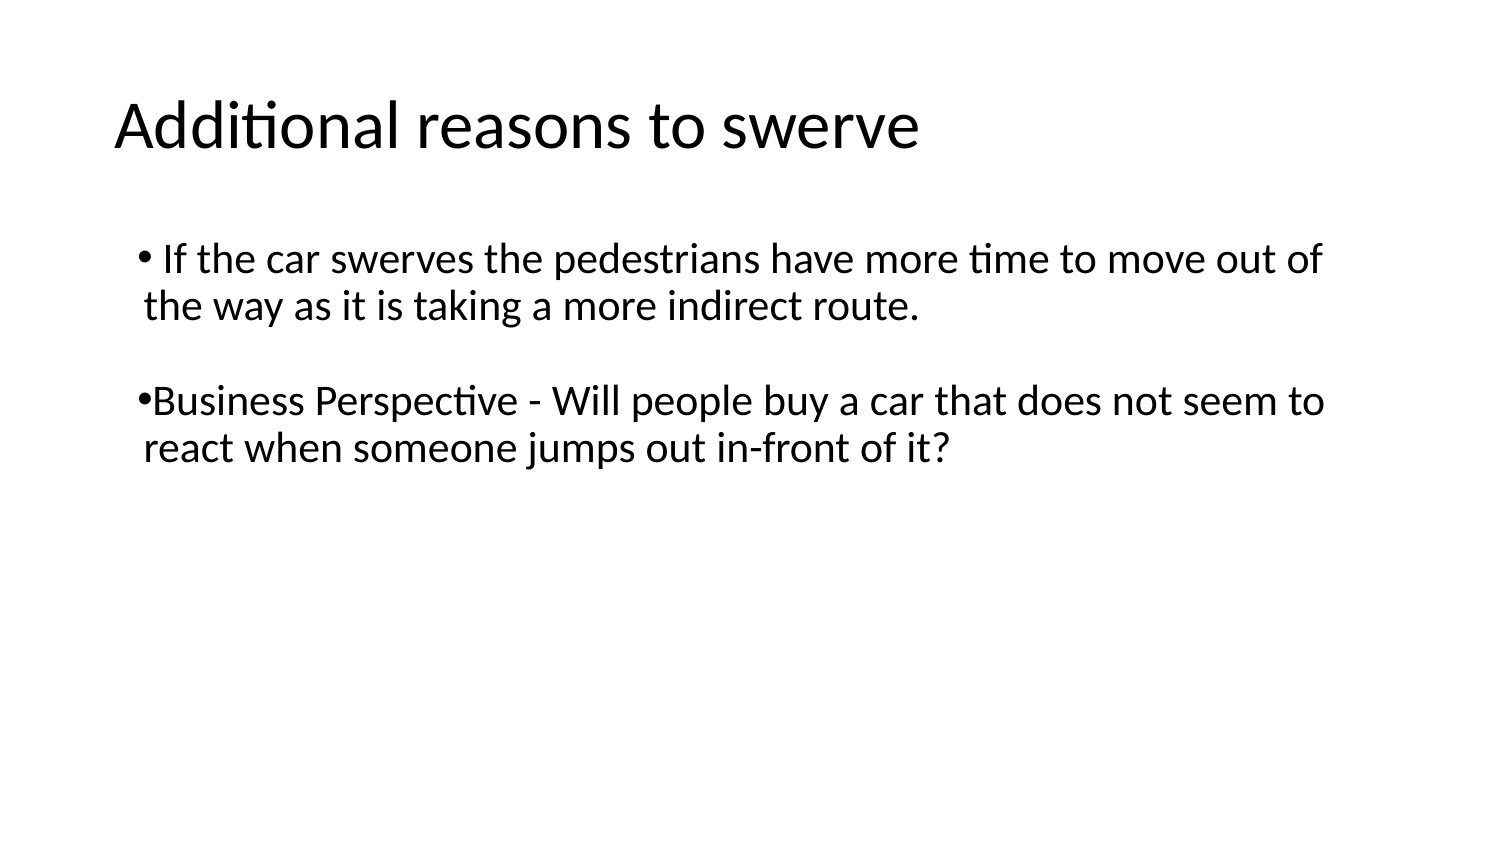

# Additional reasons to swerve
 If the car swerves the pedestrians have more time to move out of the way as it is taking a more indirect route.

Business Perspective - Will people buy a car that does not seem to react when someone jumps out in-front of it?